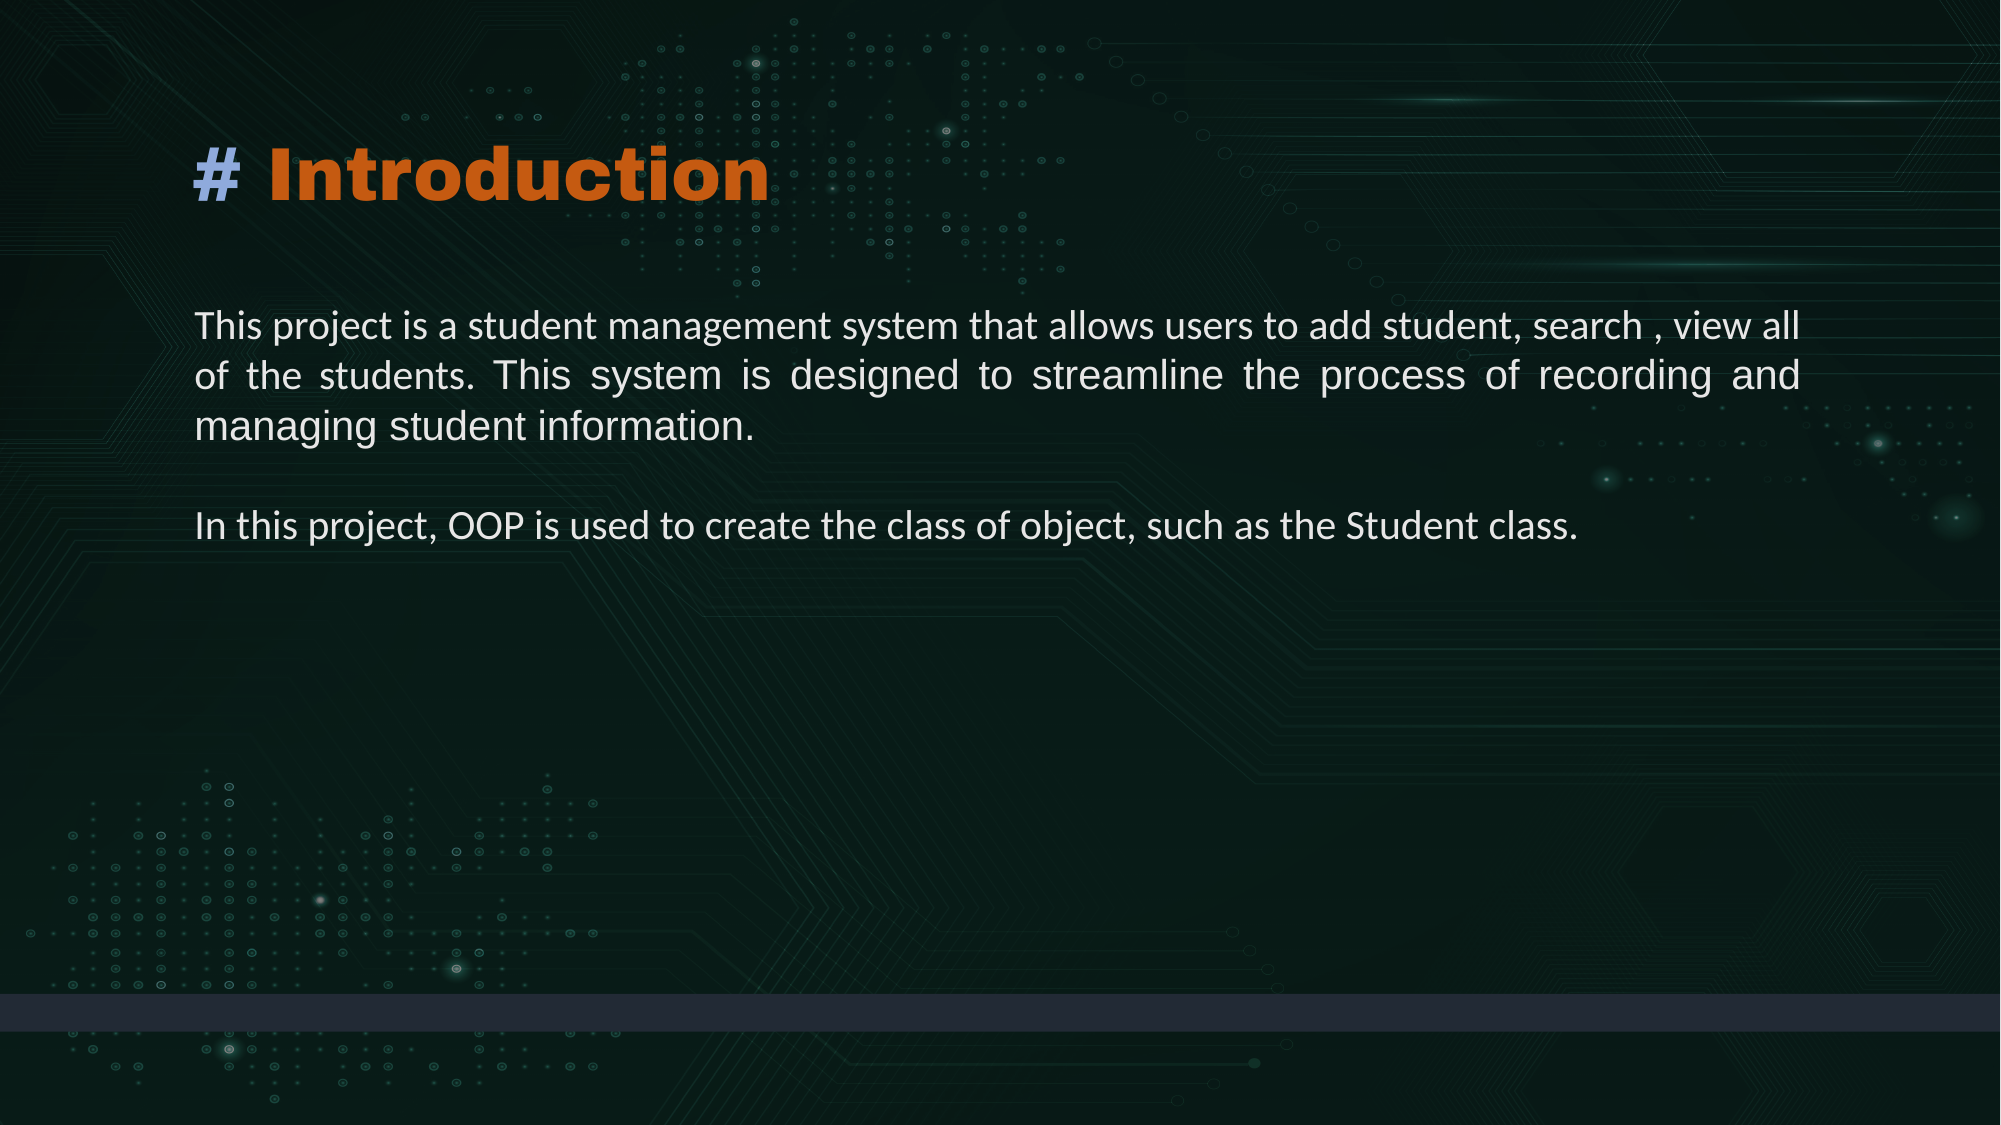

# Introduction
This project is a student management system that allows users to add student, search , view all of the students. This system is designed to streamline the process of recording and managing student information.

In this project, OOP is used to create the class of object, such as the Student class.